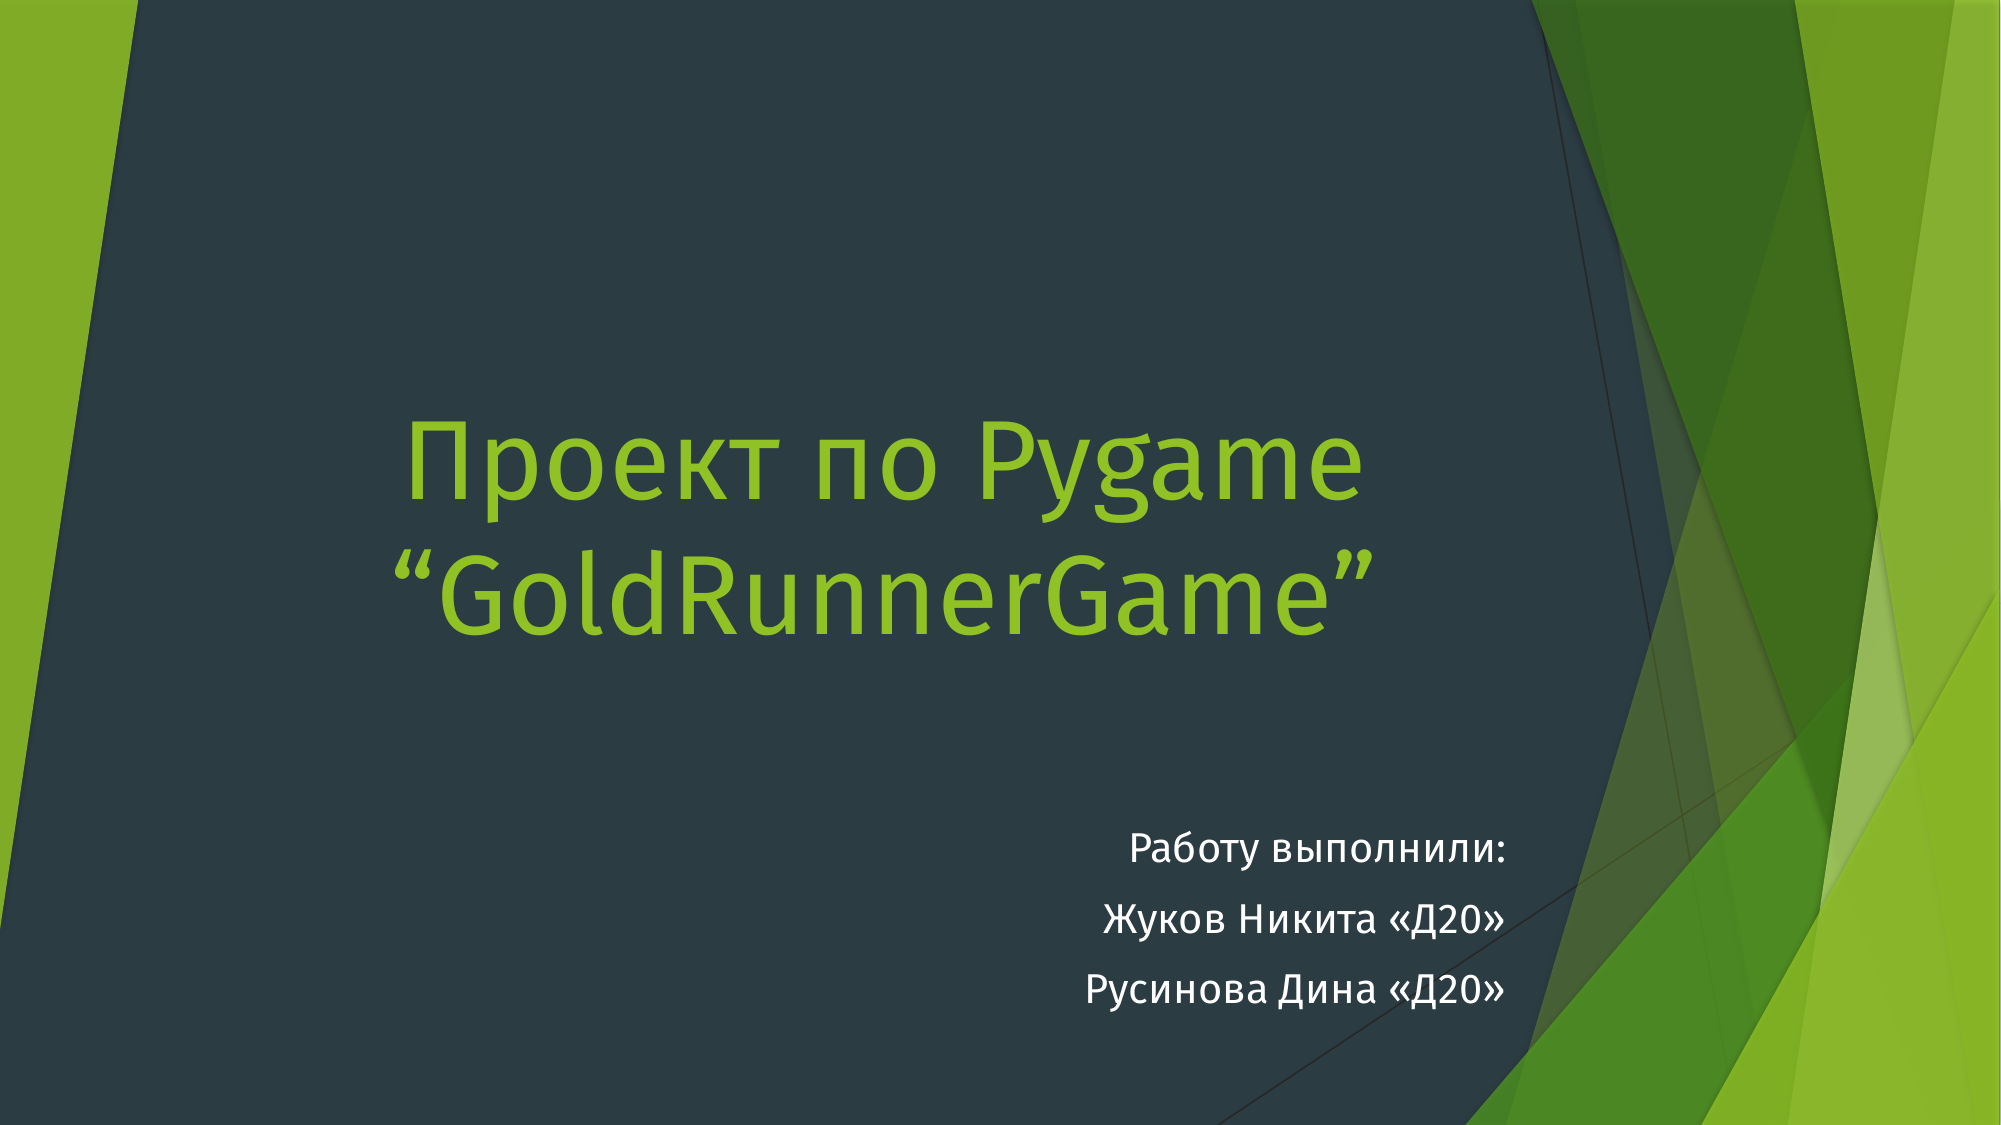

# Проект по Pygame “GoldRunnerGame”
Работу выполнили:
Жуков Никита «Д20»
Русинова Дина «Д20»